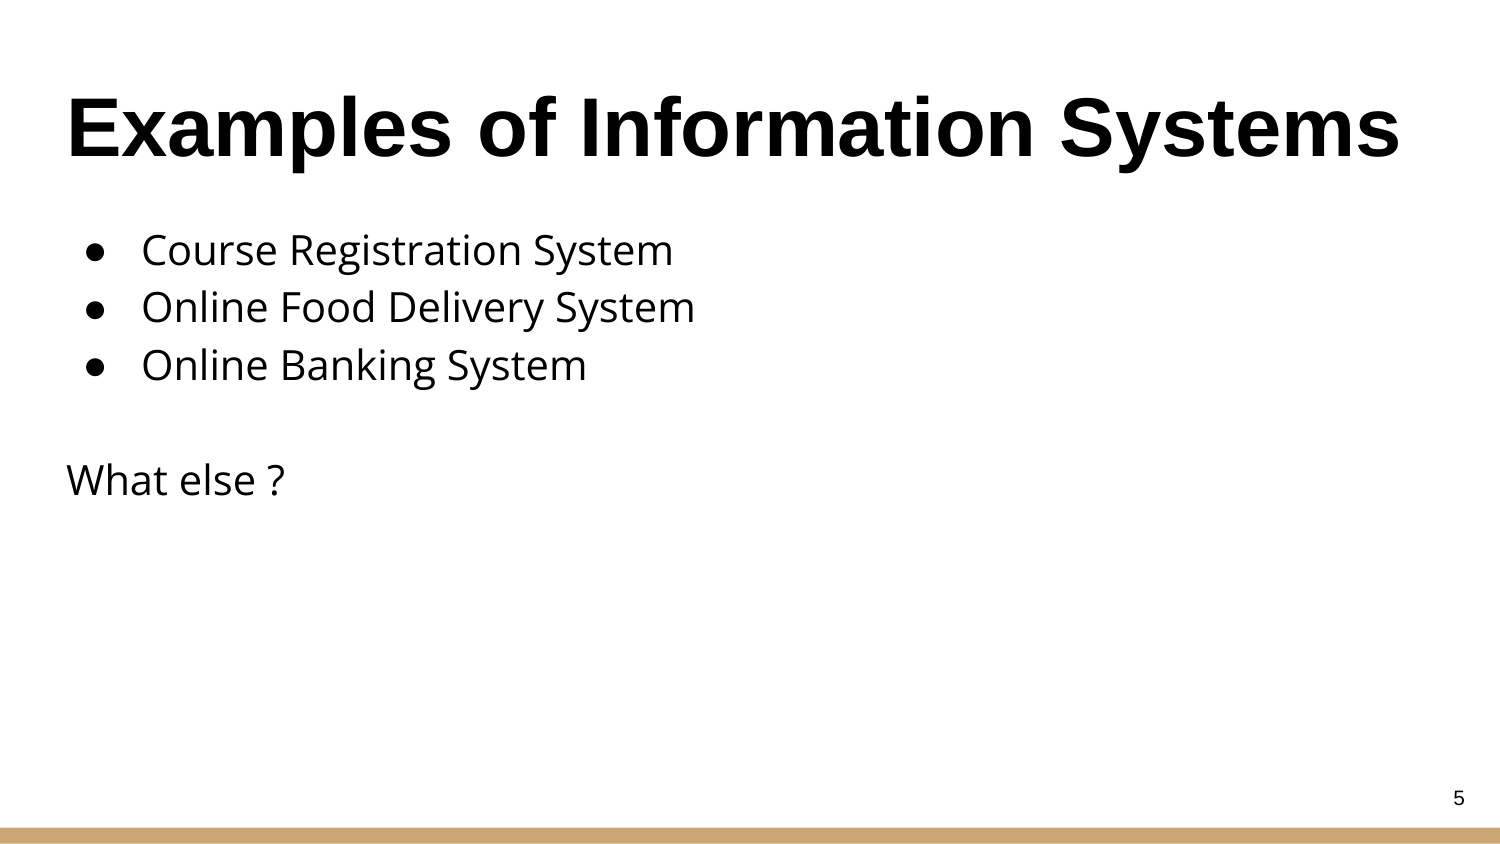

# Examples of Information Systems
Course Registration System
Online Food Delivery System
Online Banking System

What else ?
5